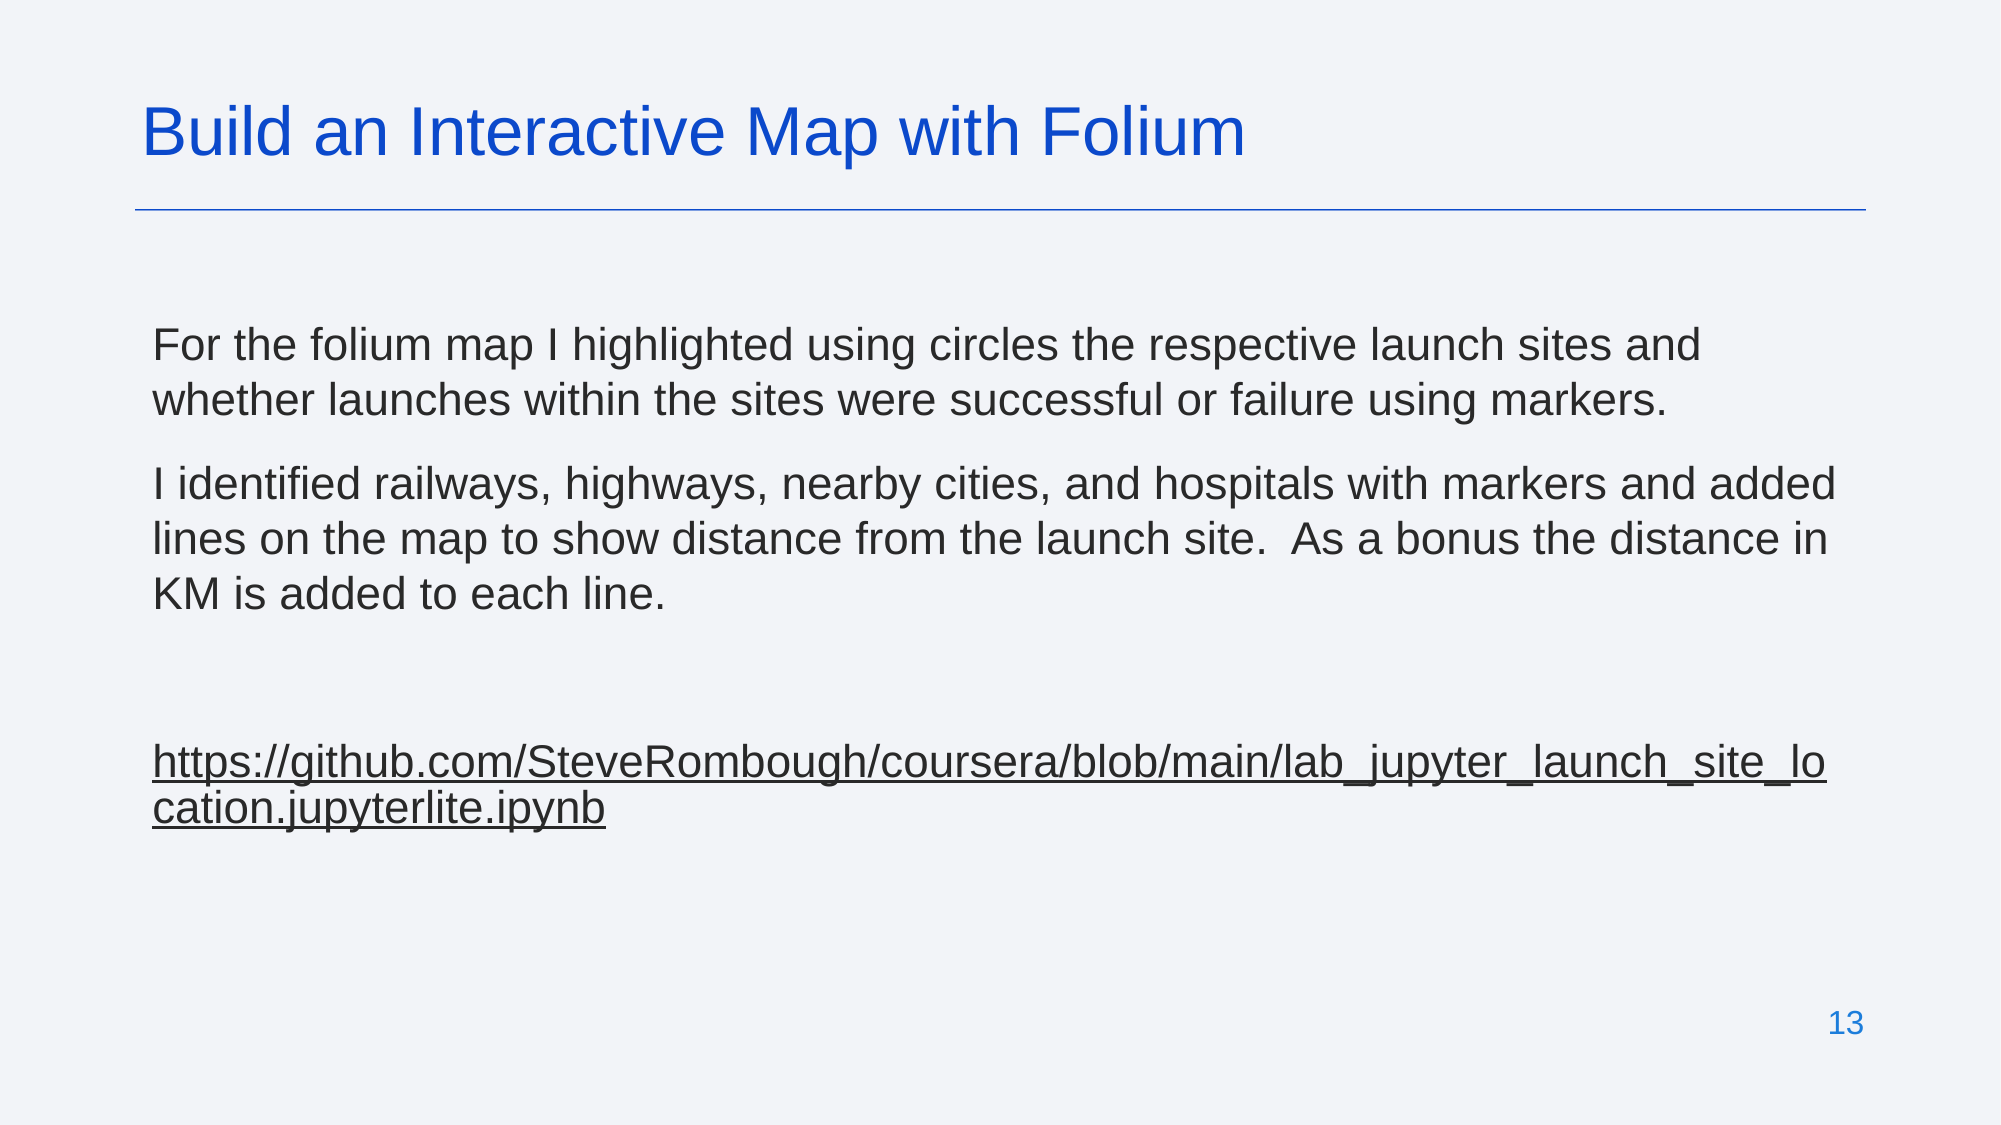

Build an Interactive Map with Folium
For the folium map I highlighted using circles the respective launch sites and whether launches within the sites were successful or failure using markers.
I identified railways, highways, nearby cities, and hospitals with markers and added lines on the map to show distance from the launch site.  As a bonus the distance in KM is added to each line.

https://github.com/SteveRombough/coursera/blob/main/lab_jupyter_launch_site_location.jupyterlite.ipynb

13